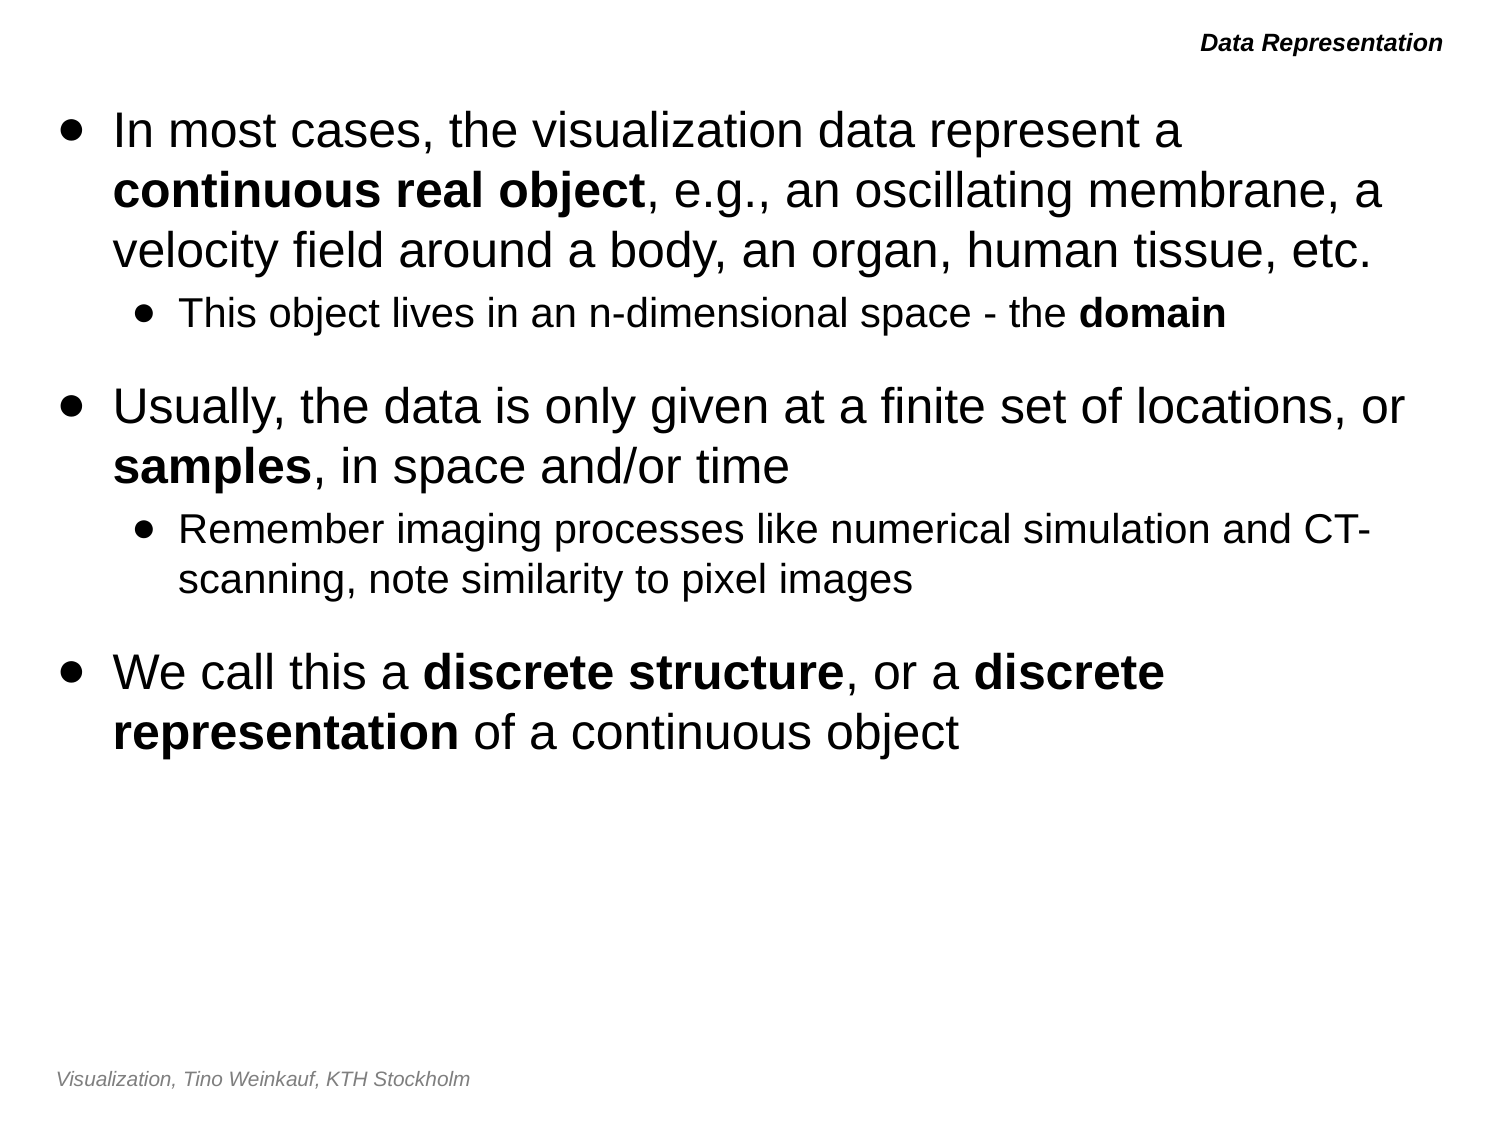

# Data Representation
In most cases, the visualization data represent a continuous real object, e.g., an oscillating membrane, a velocity field around a body, an organ, human tissue, etc.
This object lives in an n-dimensional space - the domain
Usually, the data is only given at a finite set of locations, or samples, in space and/or time
Remember imaging processes like numerical simulation and CT-scanning, note similarity to pixel images
We call this a discrete structure, or a discrete representation of a continuous object